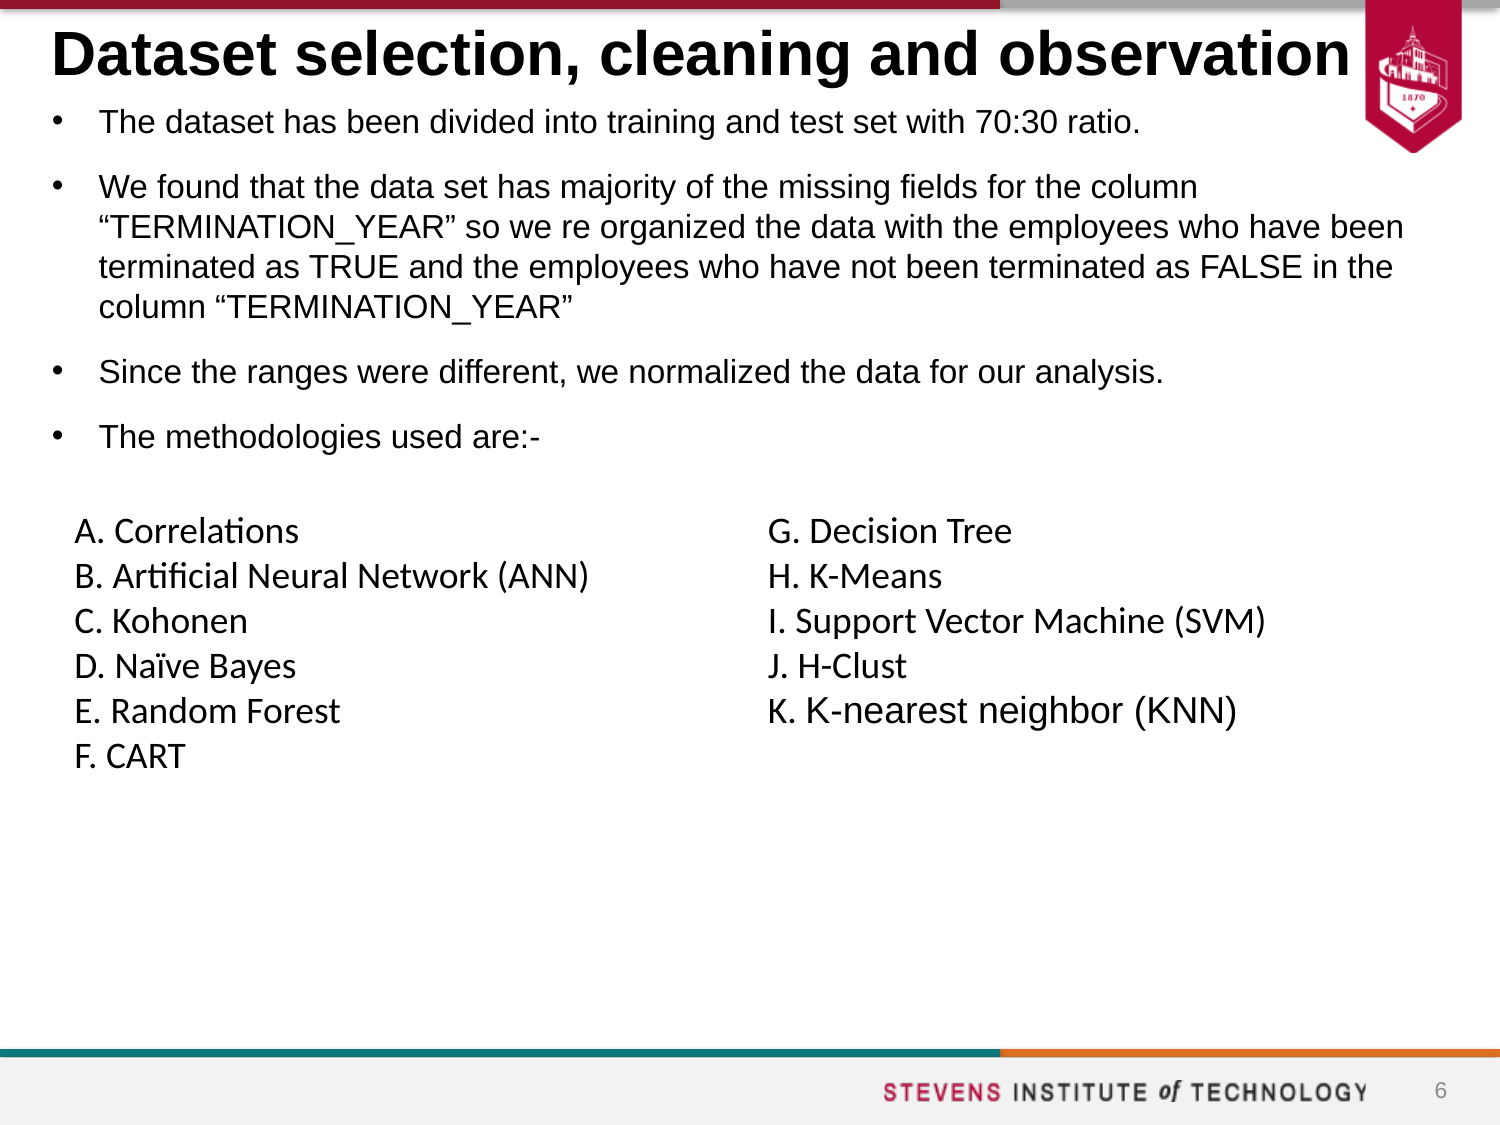

# Dataset selection, cleaning and observation
The dataset has been divided into training and test set with 70:30 ratio.
We found that the data set has majority of the missing fields for the column “TERMINATION_YEAR” so we re organized the data with the employees who have been terminated as TRUE and the employees who have not been terminated as FALSE in the column “TERMINATION_YEAR”
Since the ranges were different, we normalized the data for our analysis.
The methodologies used are:-
A. Correlations
B. Artificial Neural Network (ANN)
C. Kohonen
D. Naïve Bayes
E. Random Forest
F. CART
G. Decision Tree
H. K-Means
I. Support Vector Machine (SVM)
J. H-Clust
K. K-nearest neighbor (KNN)

6